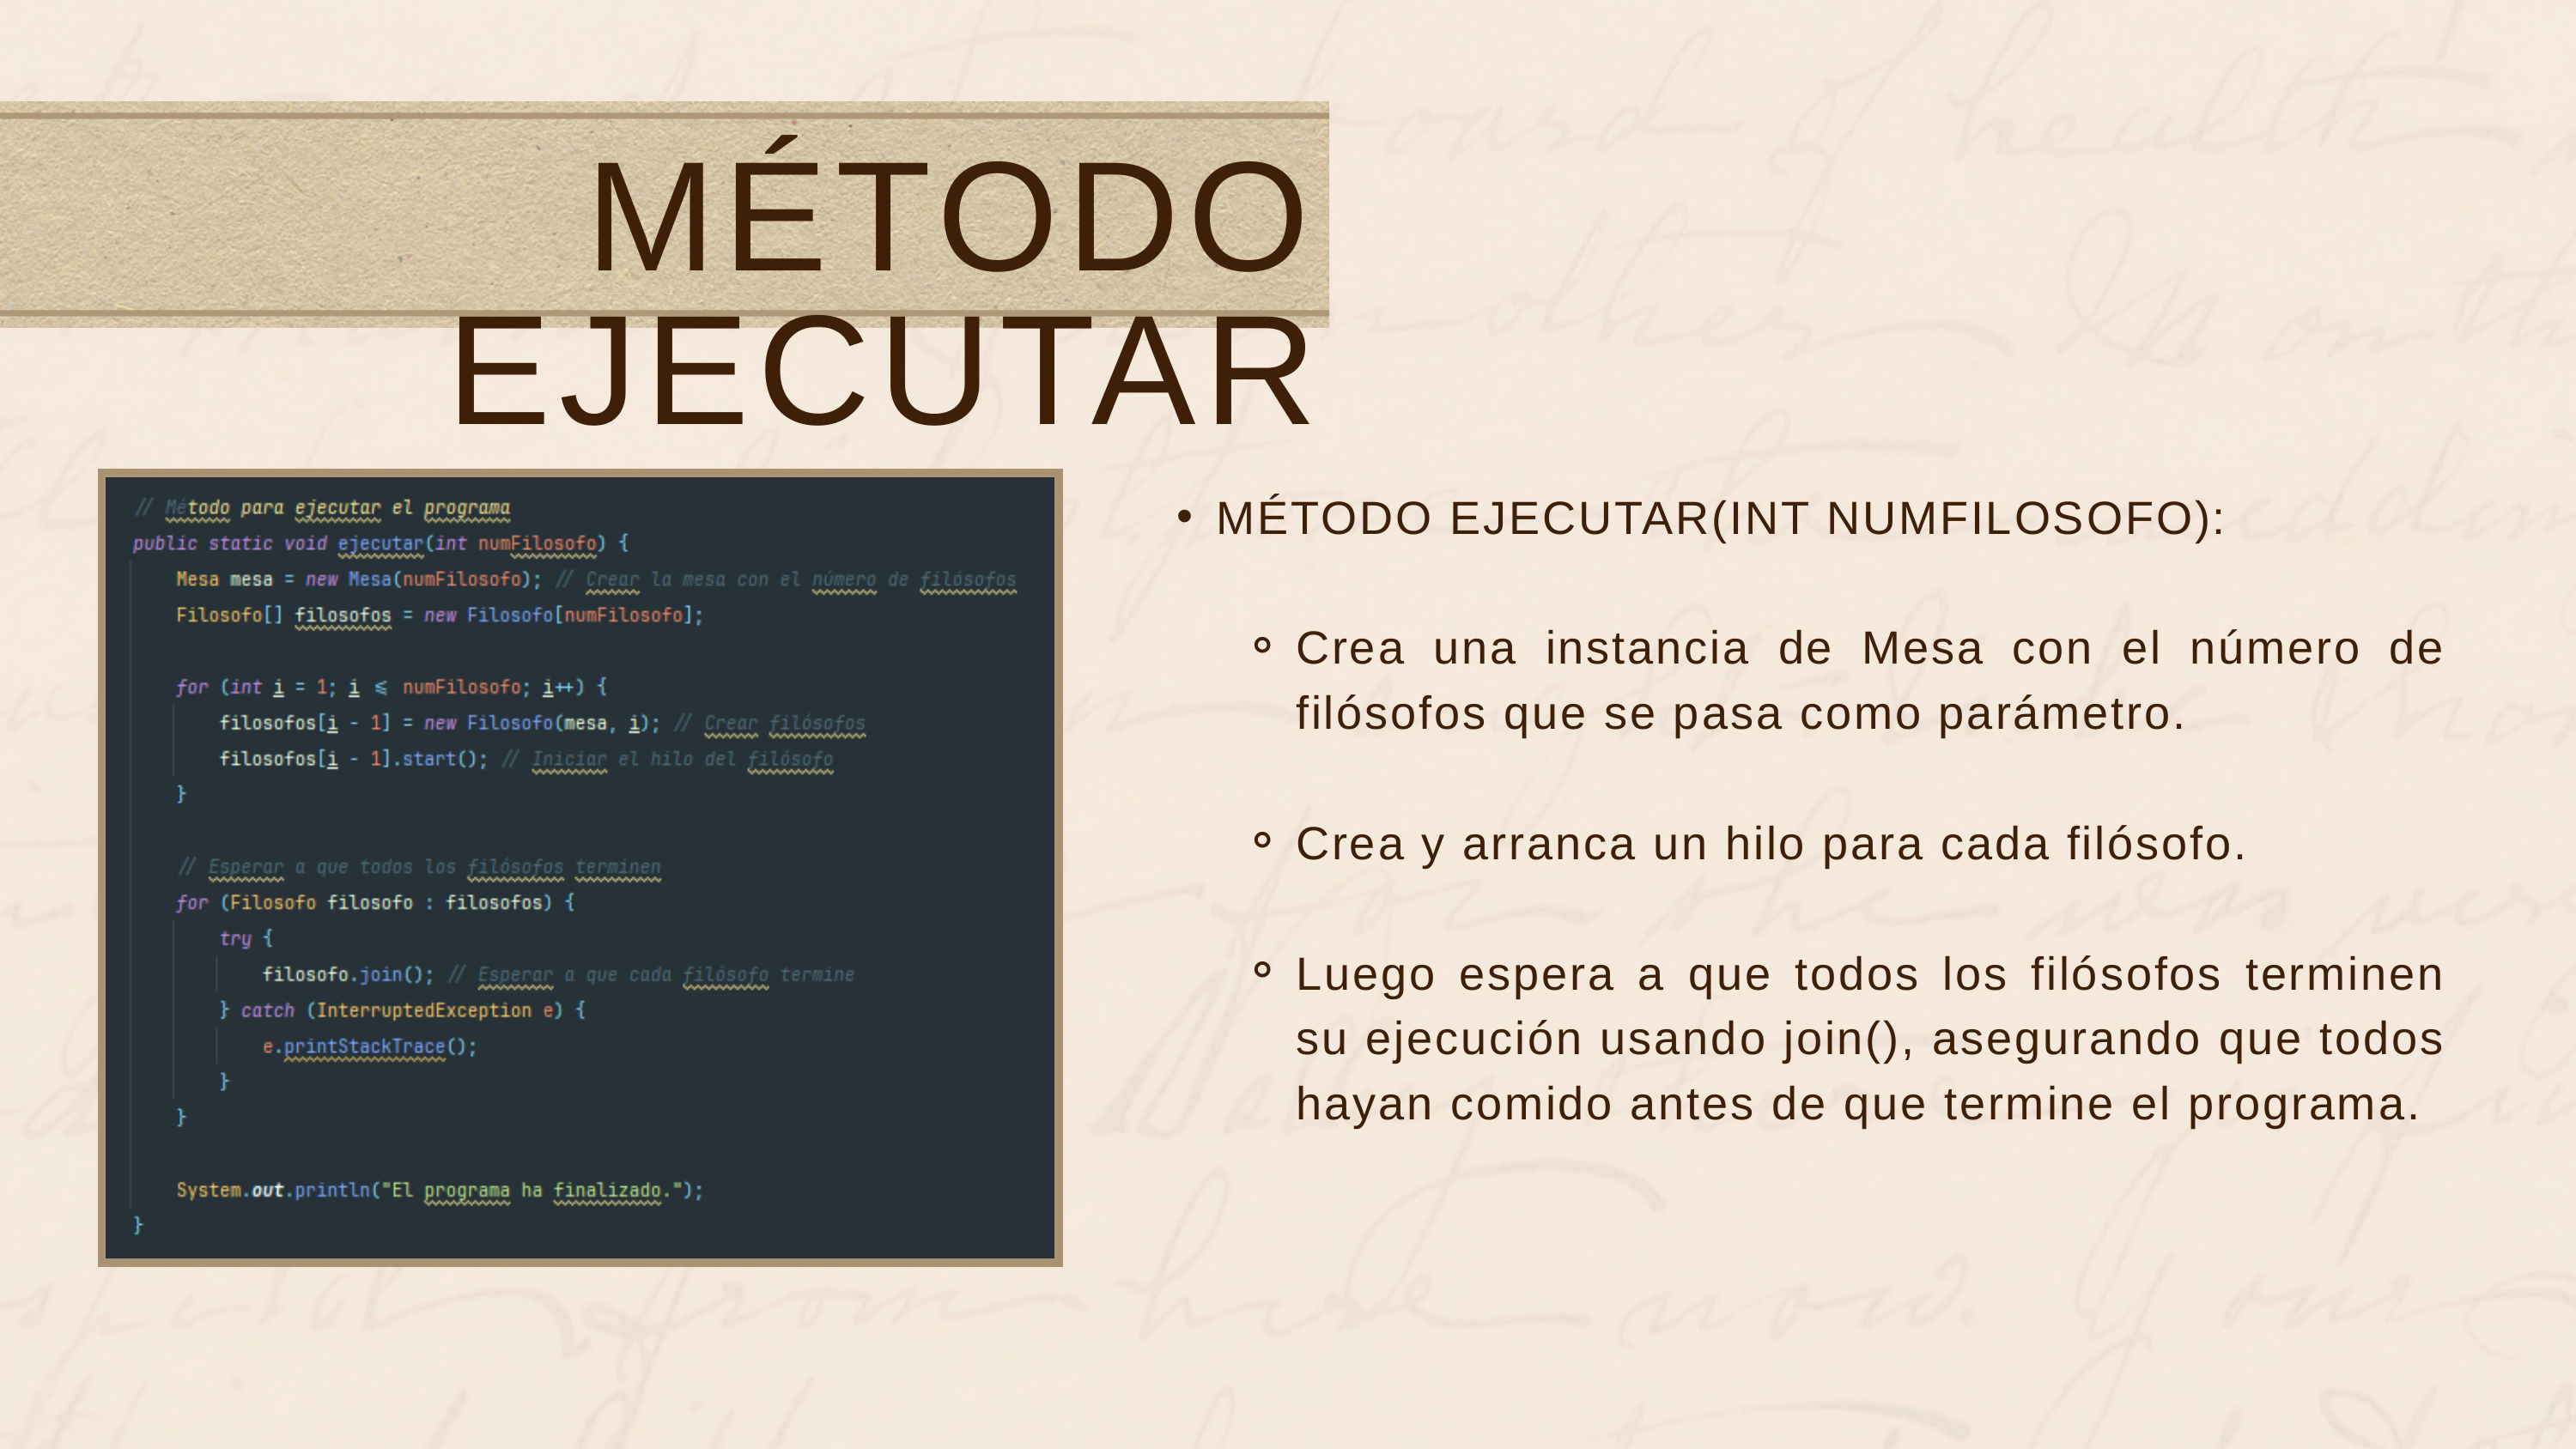

MÉTODO EJECUTAR

MÉTODO EJECUTAR(INT NUMFILOSOFO):

Crea una instancia de Mesa con el número de filósofos que se pasa como parámetro.

Crea y arranca un hilo para cada filósofo.

Luego espera a que todos los filósofos terminen su ejecución usando join(), asegurando que todos hayan comido antes de que termine el programa.